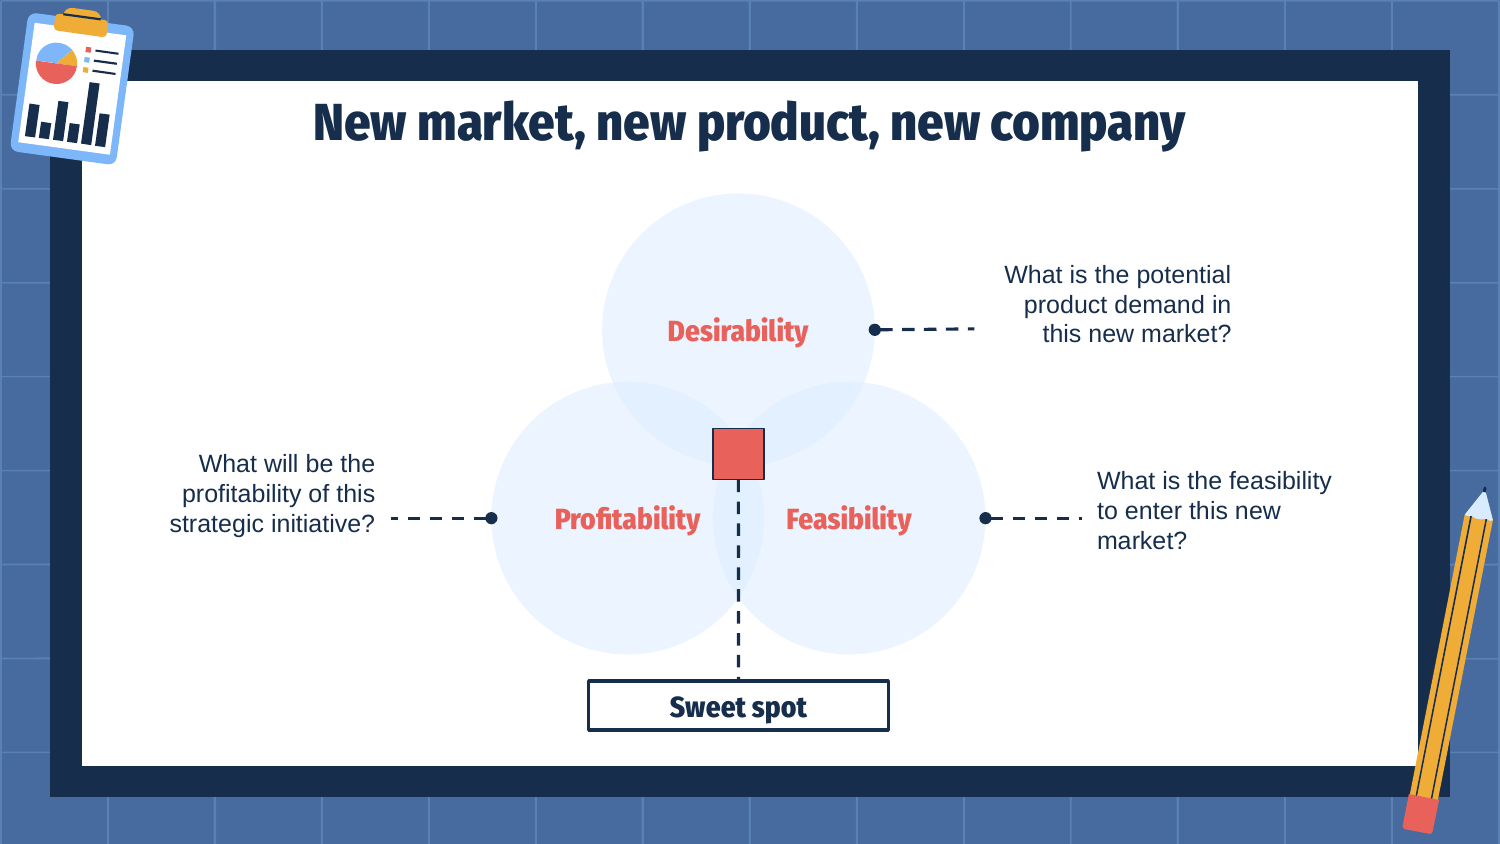

# New market, new product, new company
Desirability
What is the potential product demand in this new market?
Profitability
Feasibility

What will be the profitability of this strategic initiative?
What is the feasibility to enter this new market?
Sweet spot